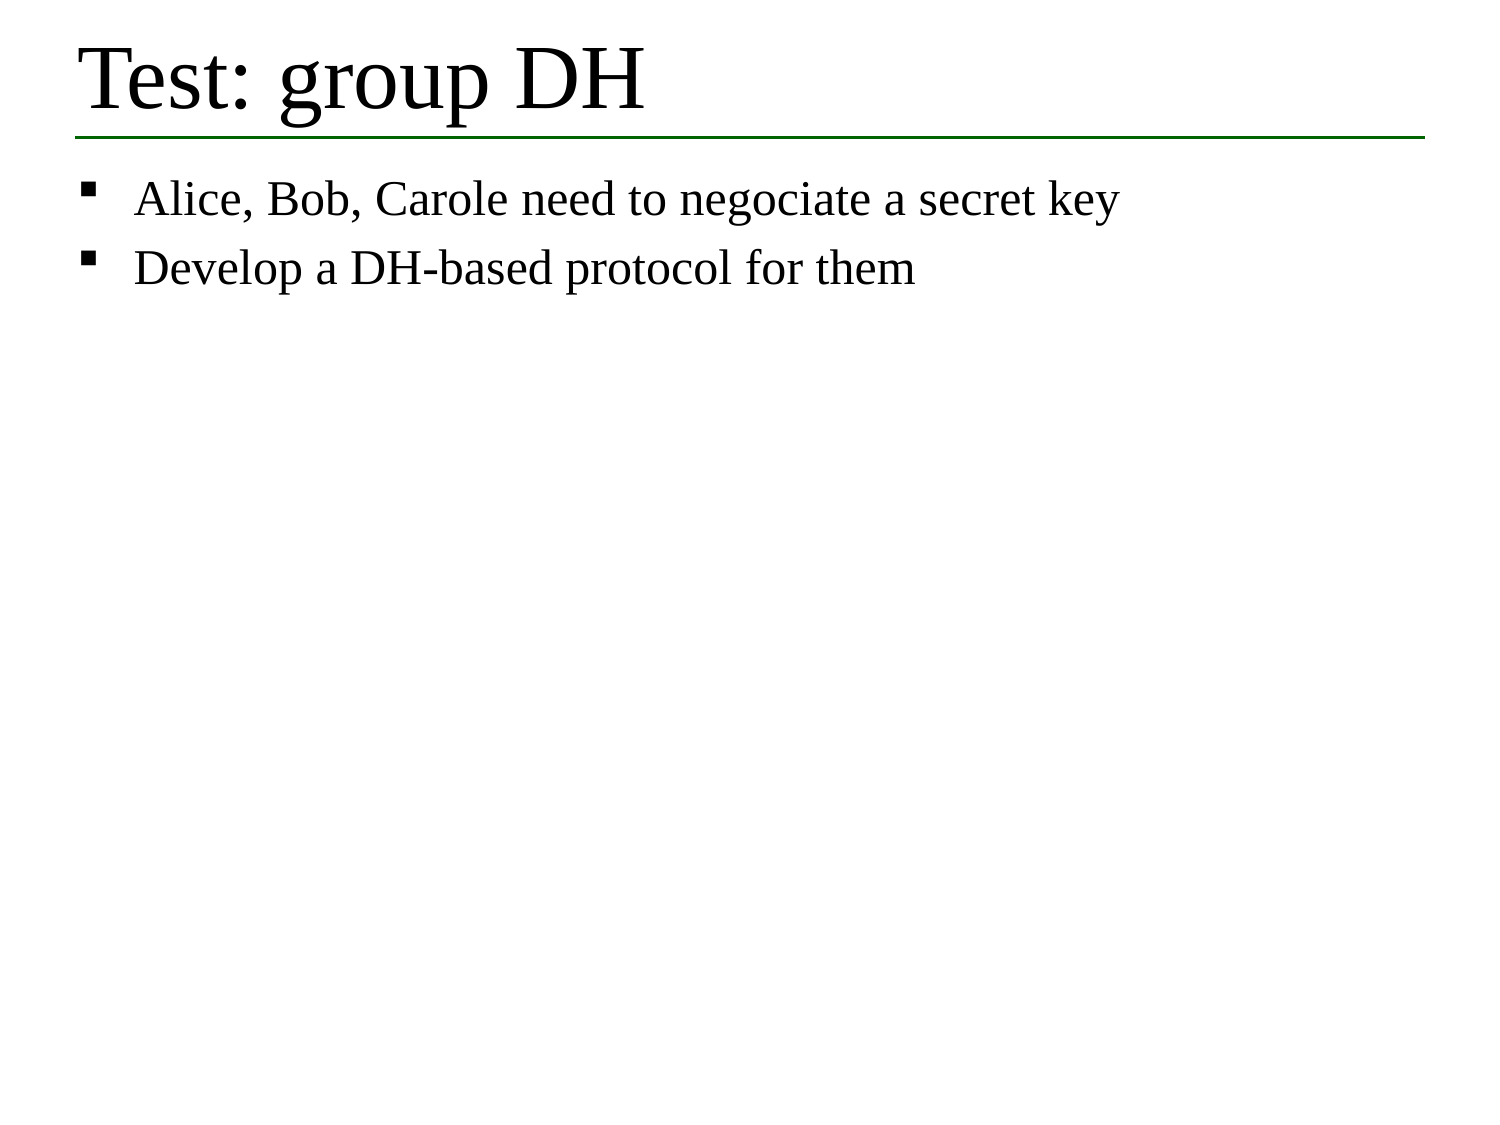

# Test: group DH

Alice, Bob, Carole need to negociate a secret key
Develop a DH-based protocol for them
47